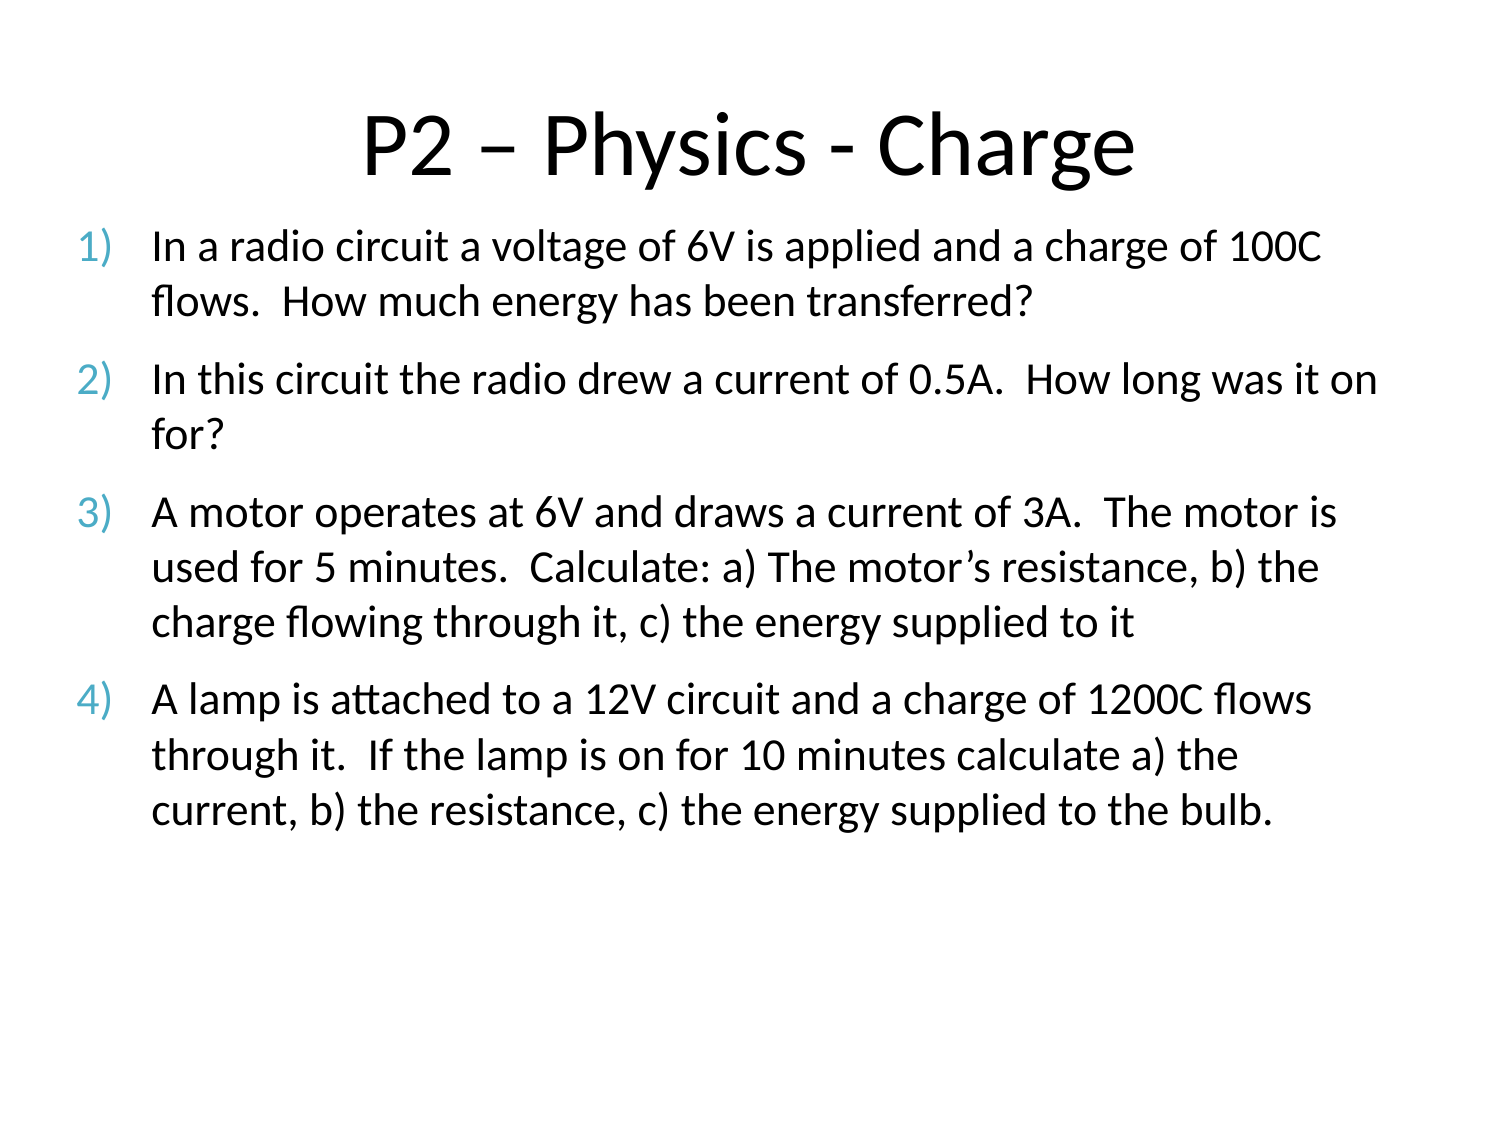

# P2 – Physics - Charge
In a radio circuit a voltage of 6V is applied and a charge of 100C flows.  How much energy has been transferred?
In this circuit the radio drew a current of 0.5A.  How long was it on for?
A motor operates at 6V and draws a current of 3A.  The motor is used for 5 minutes.  Calculate: a) The motor’s resistance, b) the charge flowing through it, c) the energy supplied to it
A lamp is attached to a 12V circuit and a charge of 1200C flows through it.  If the lamp is on for 10 minutes calculate a) the current, b) the resistance, c) the energy supplied to the bulb.